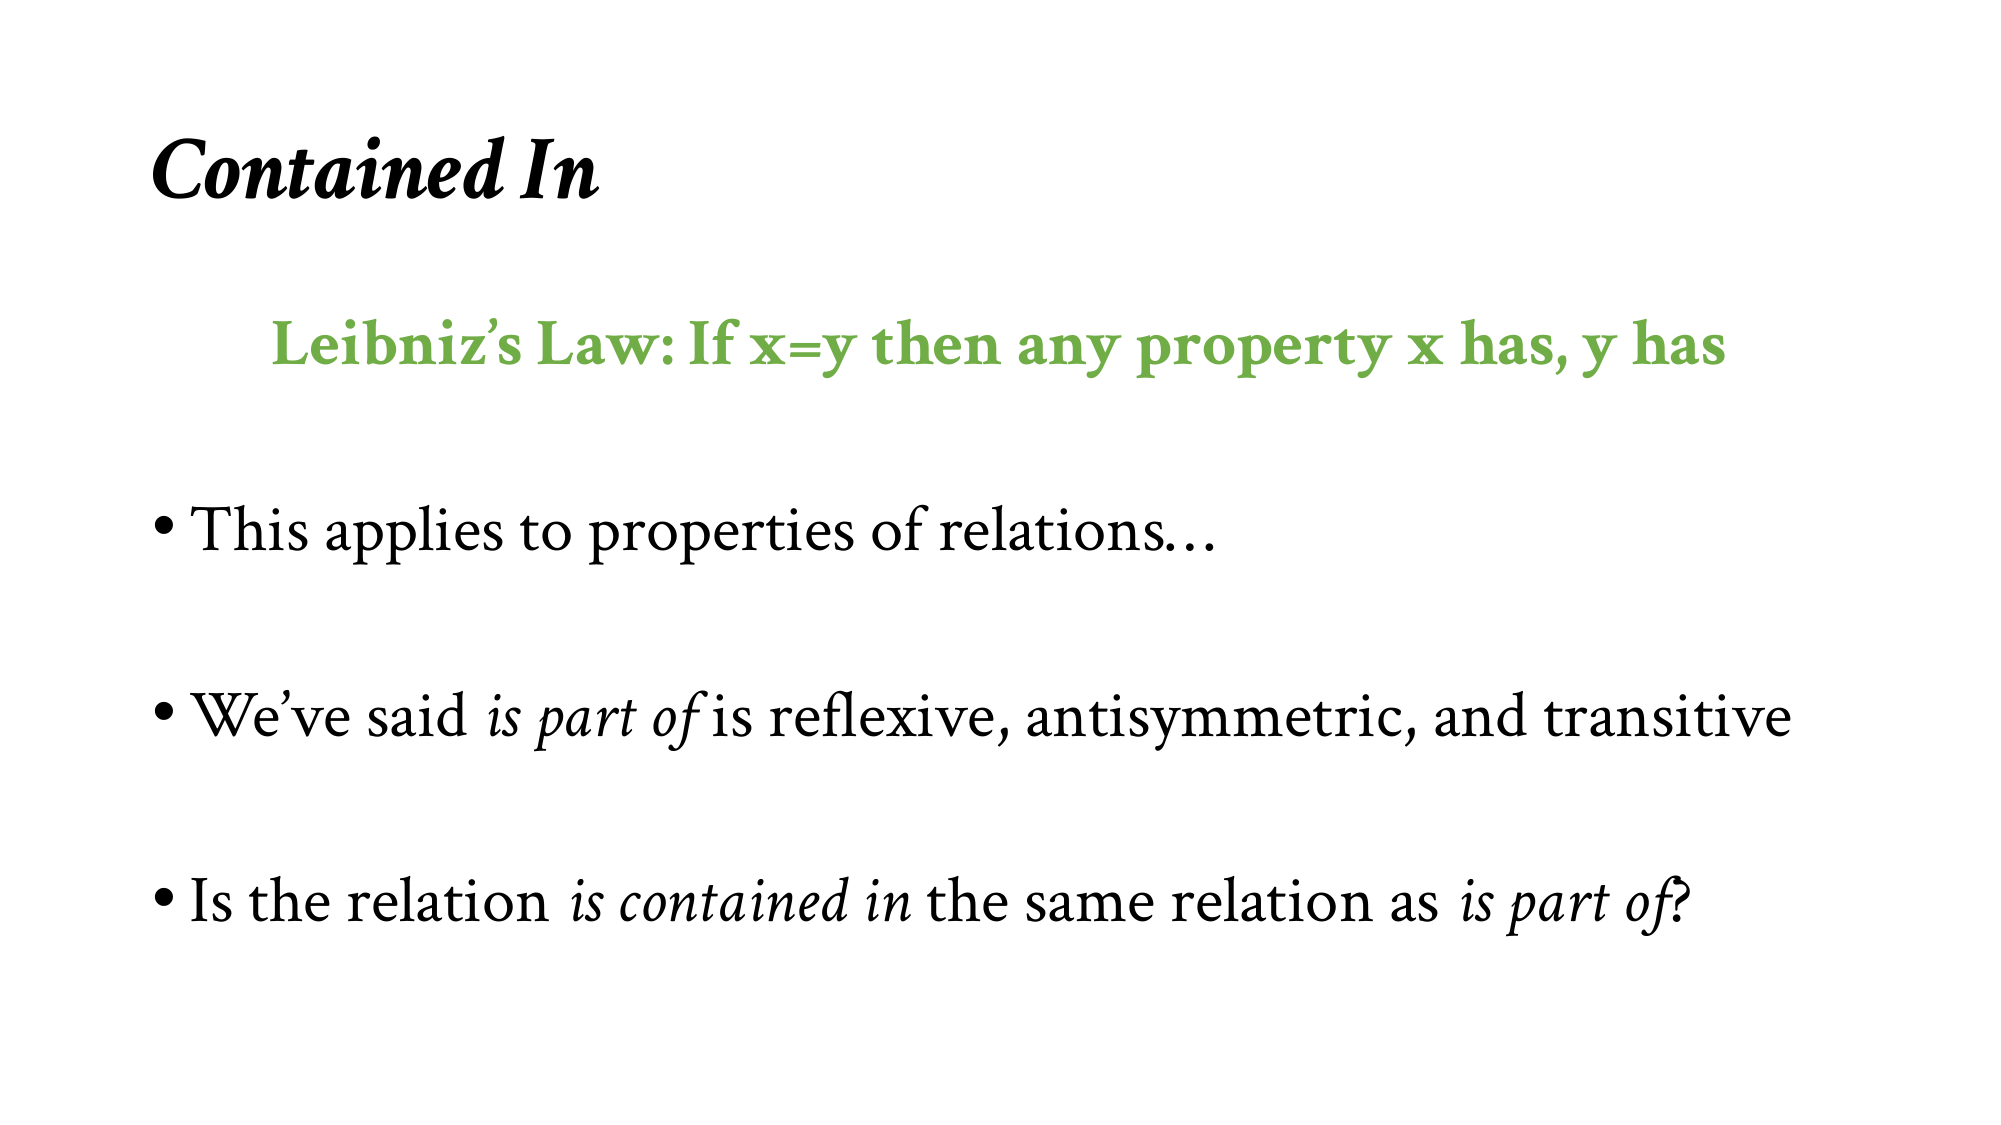

# Contained In
Leibniz’s Law: If x=y then any property x has, y has

This applies to properties of relations…

We’ve said is part of is reflexive, antisymmetric, and transitive

Is the relation is contained in the same relation as is part of?